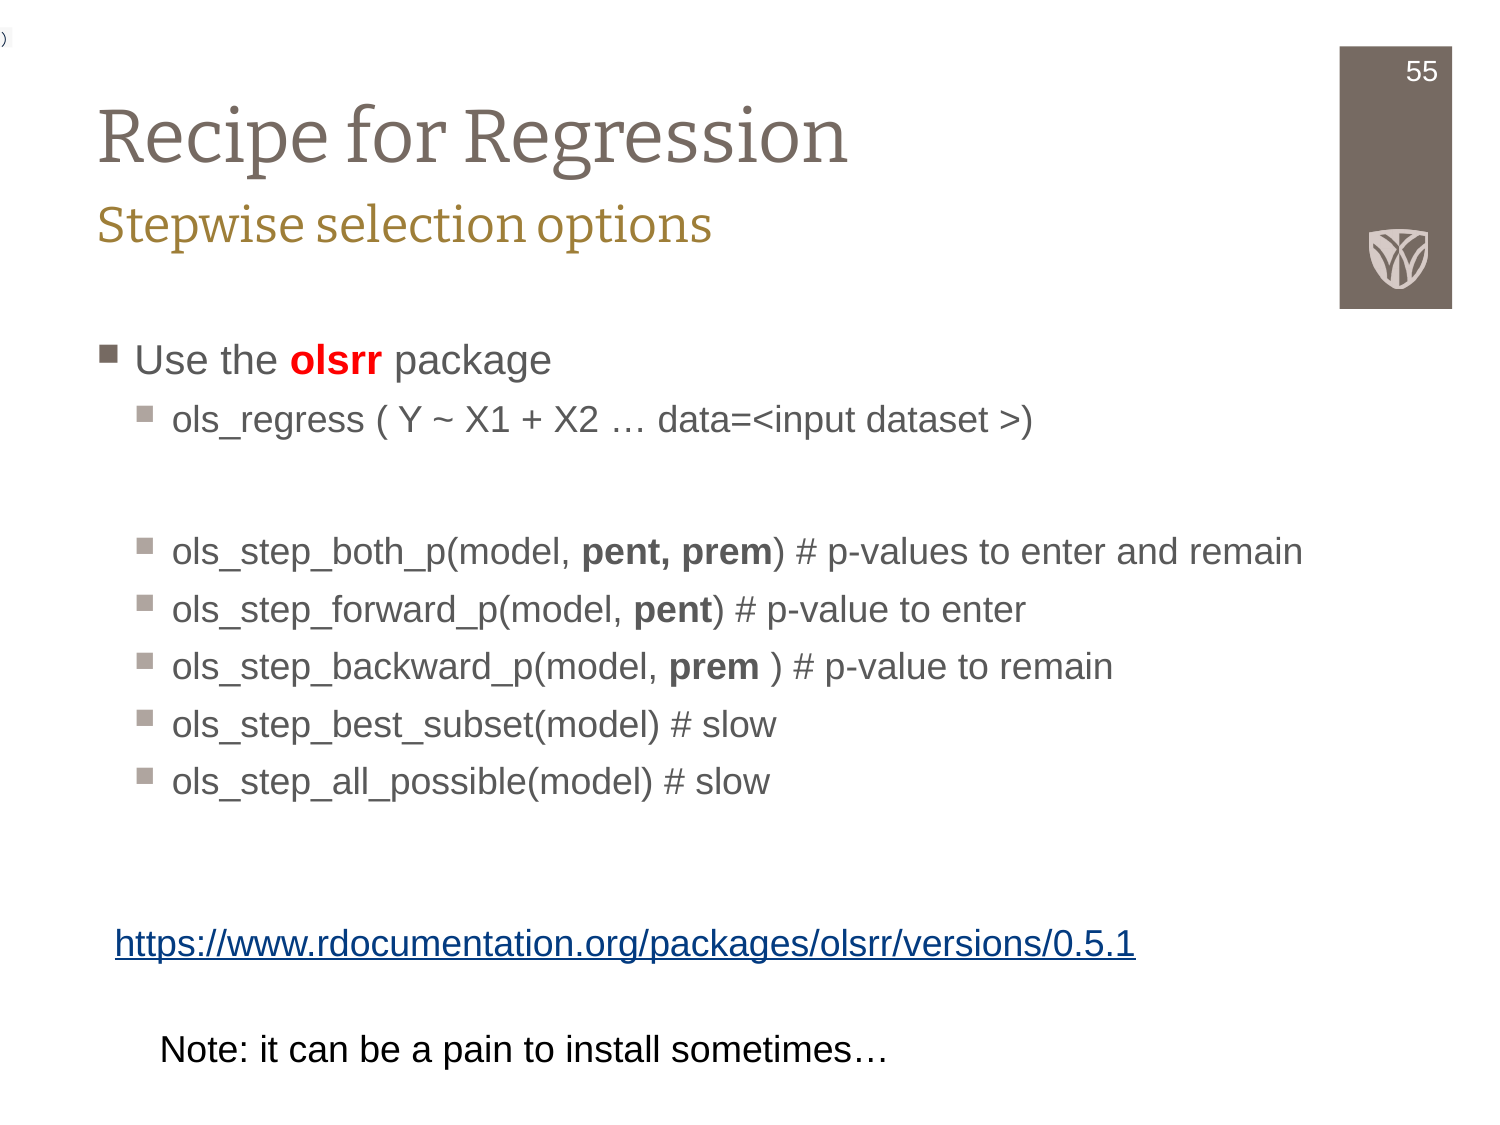

# Recipe for Regression
)
55
Stepwise selection options
Use the olsrr package
ols_regress ( Y ~ X1 + X2 … data=<input dataset >)

ols_step_both_p(model, pent, prem) # p-values to enter and remain
ols_step_forward_p(model, pent) # p-value to enter
ols_step_backward_p(model, prem ) # p-value to remain
ols_step_best_subset(model) # slow
ols_step_all_possible(model) # slow

https://www.rdocumentation.org/packages/olsrr/versions/0.5.1

Note: it can be a pain to install sometimes…